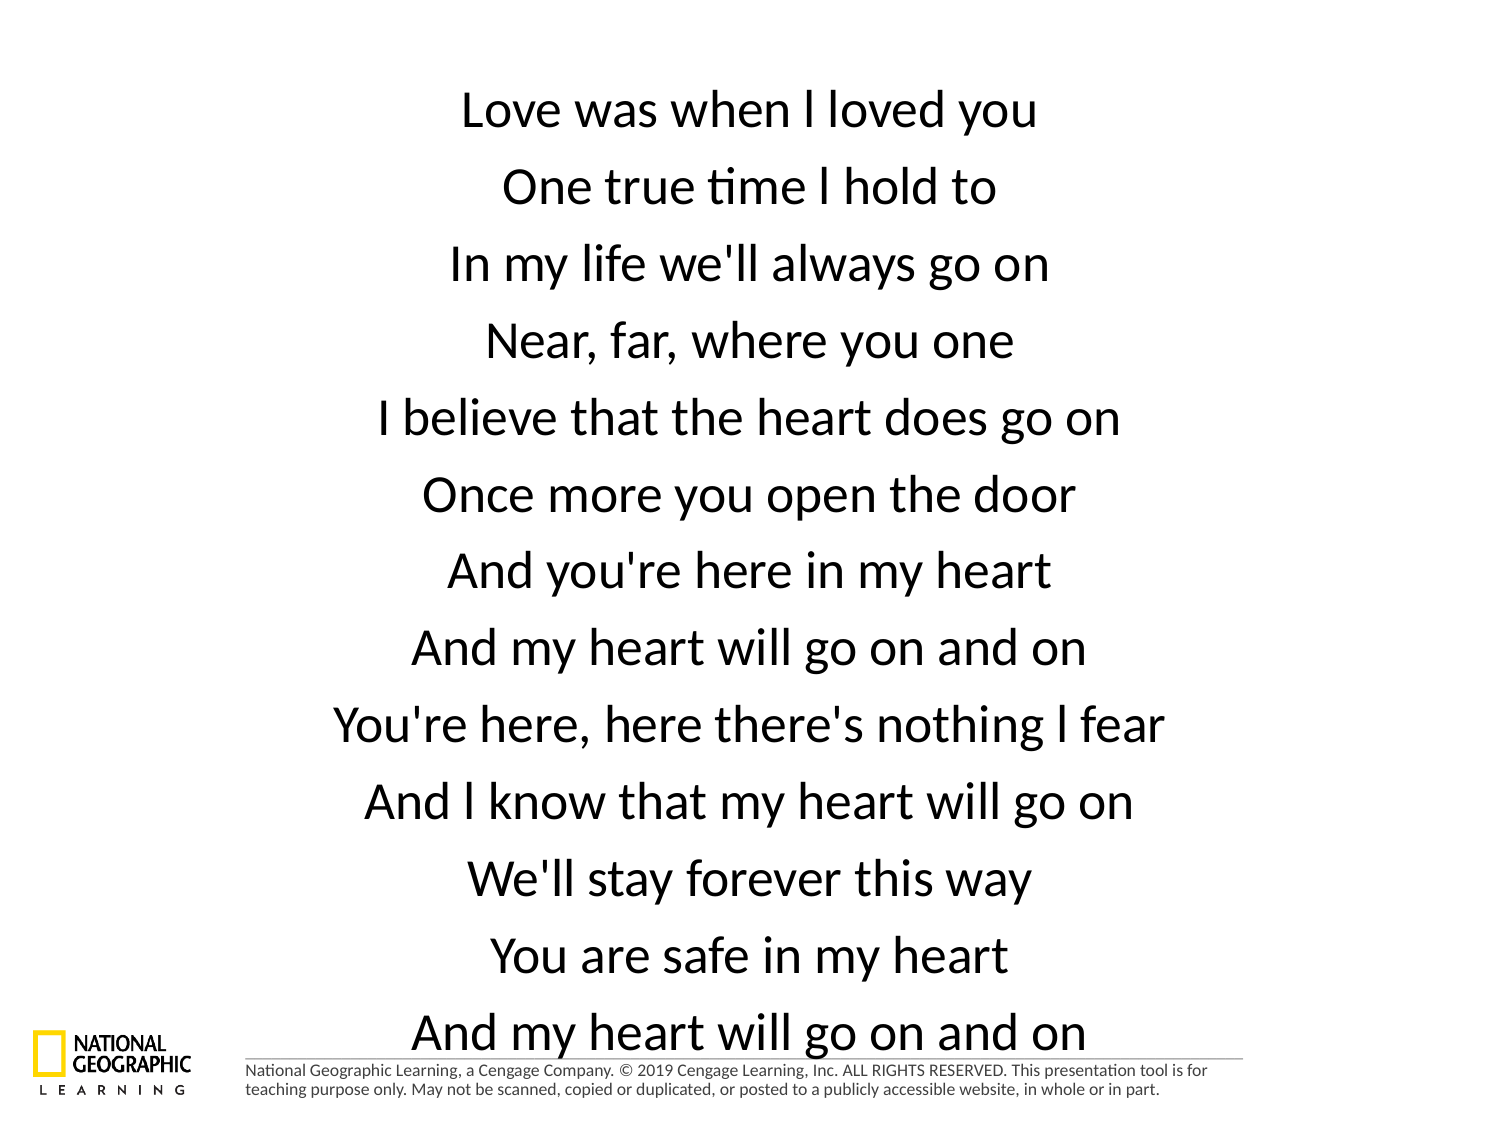

Love was when l loved you
One true time l hold to
In my life we'll always go on
Near, far, where you one
I believe that the heart does go on
Once more you open the door
And you're here in my heart
And my heart will go on and on
You're here, here there's nothing l fear
And l know that my heart will go on
We'll stay forever this way
You are safe in my heart
And my heart will go on and on